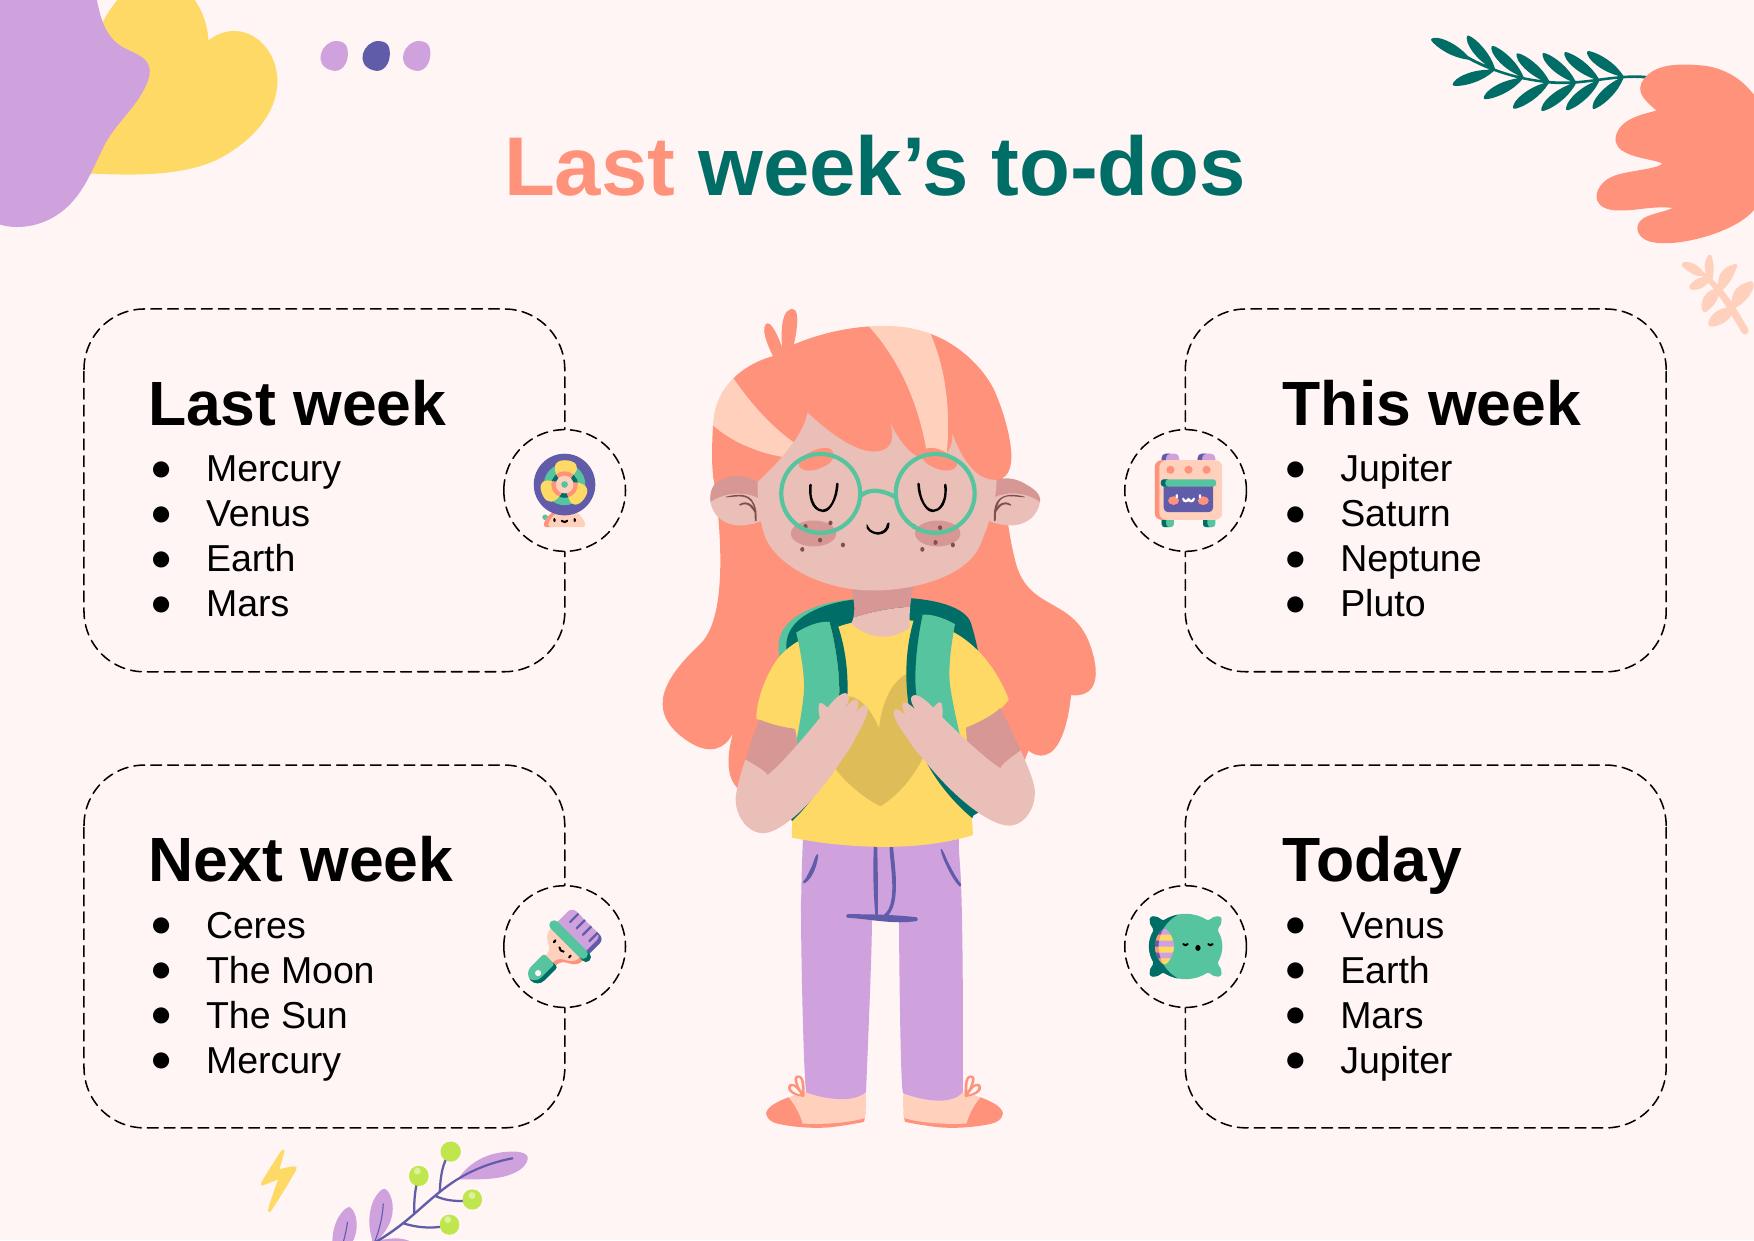

# Last week’s to-dos

Last week
This week
Mercury
Venus
Earth
Mars
Jupiter
Saturn
Neptune
Pluto

Next week
Today
Ceres
The Moon
The Sun
Mercury
Venus
Earth
Mars
Jupiter